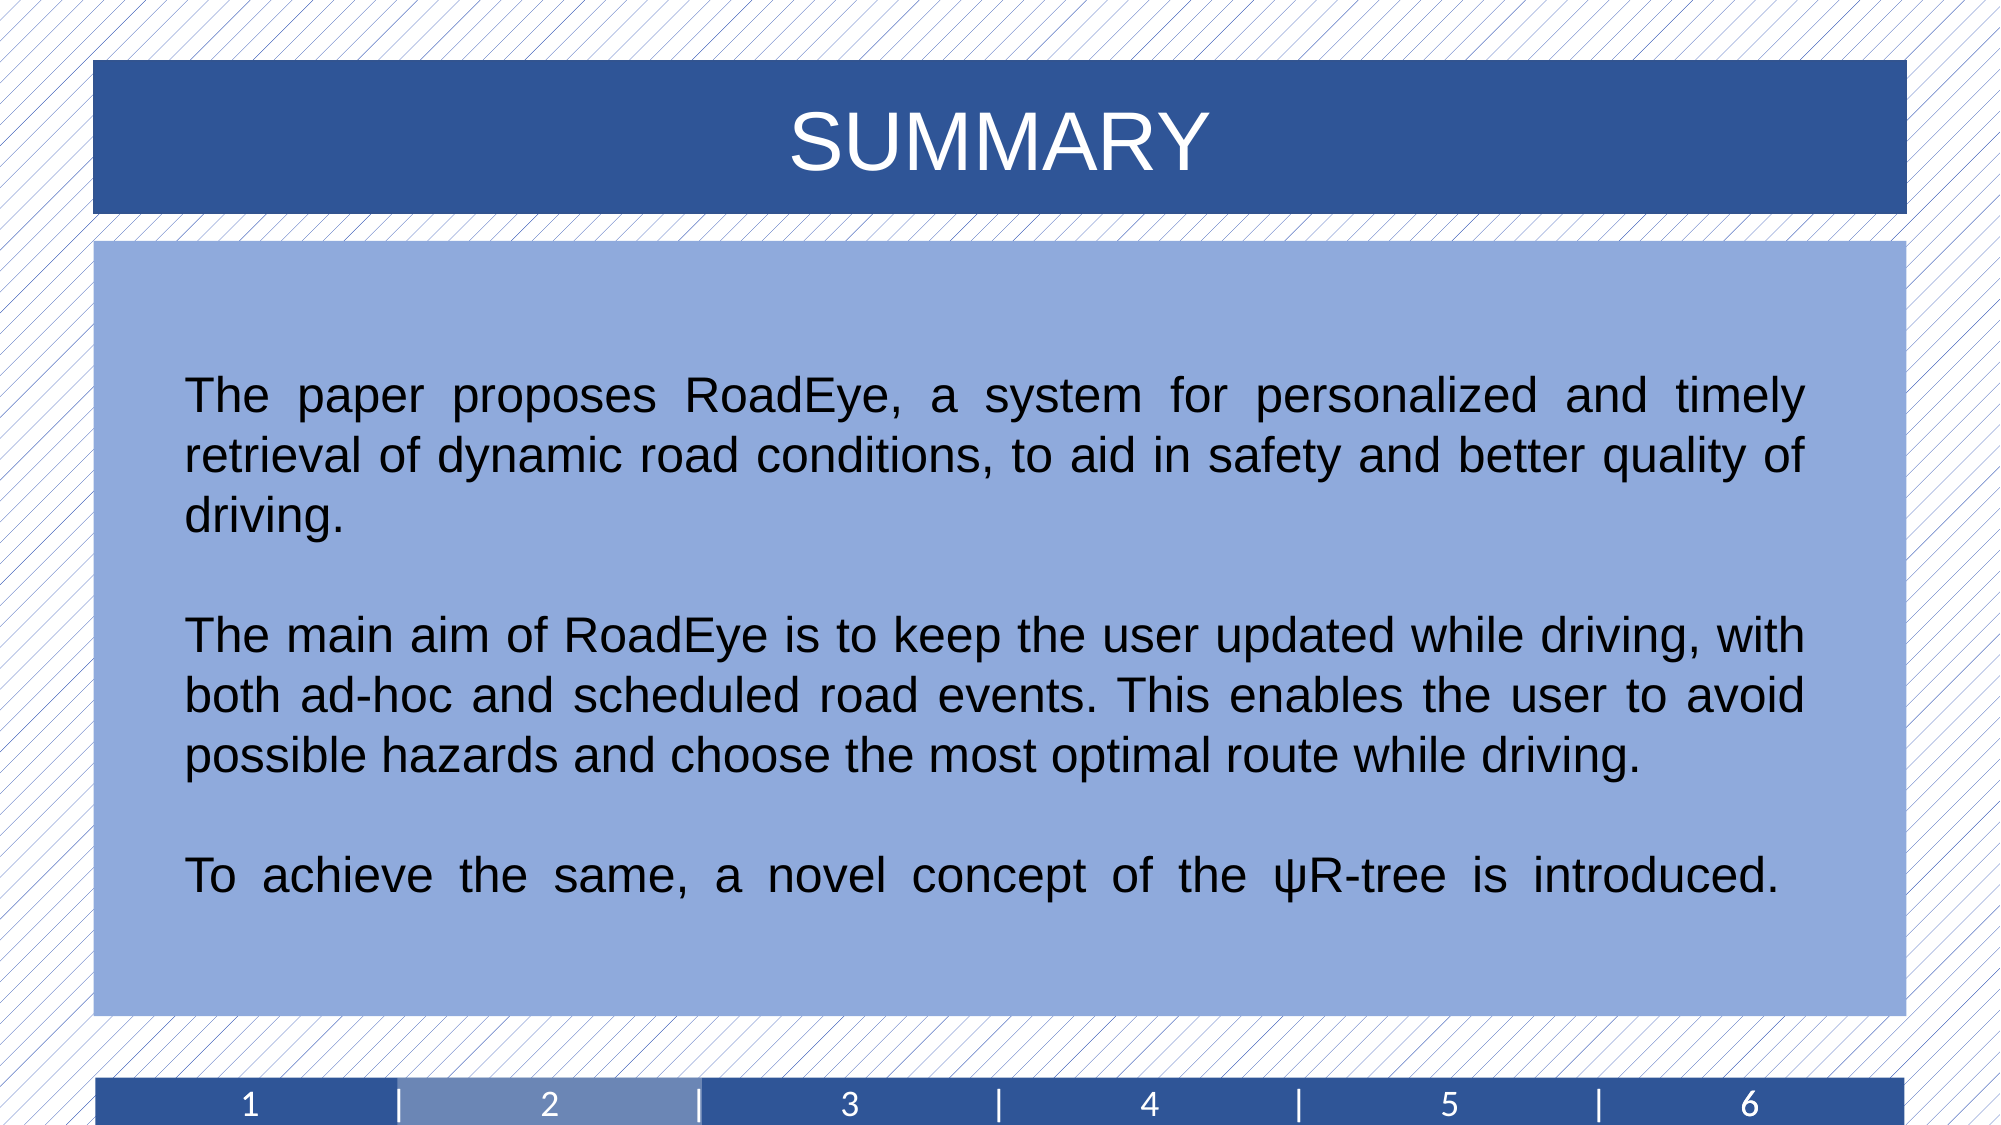

SUMMARY

The paper proposes RoadEye, a system for personalized and timely retrieval of dynamic road conditions, to aid in safety and better quality of driving.

The main aim of RoadEye is to keep the user updated while driving, with both ad-hoc and scheduled road events. This enables the user to avoid possible hazards and choose the most optimal route while driving.

To achieve the same, a novel concept of the ψR-tree is introduced.
1	| 	2	|	3	|	4	|	5	|	6

1	| 	 	|	 	|	 	|	 	|	6